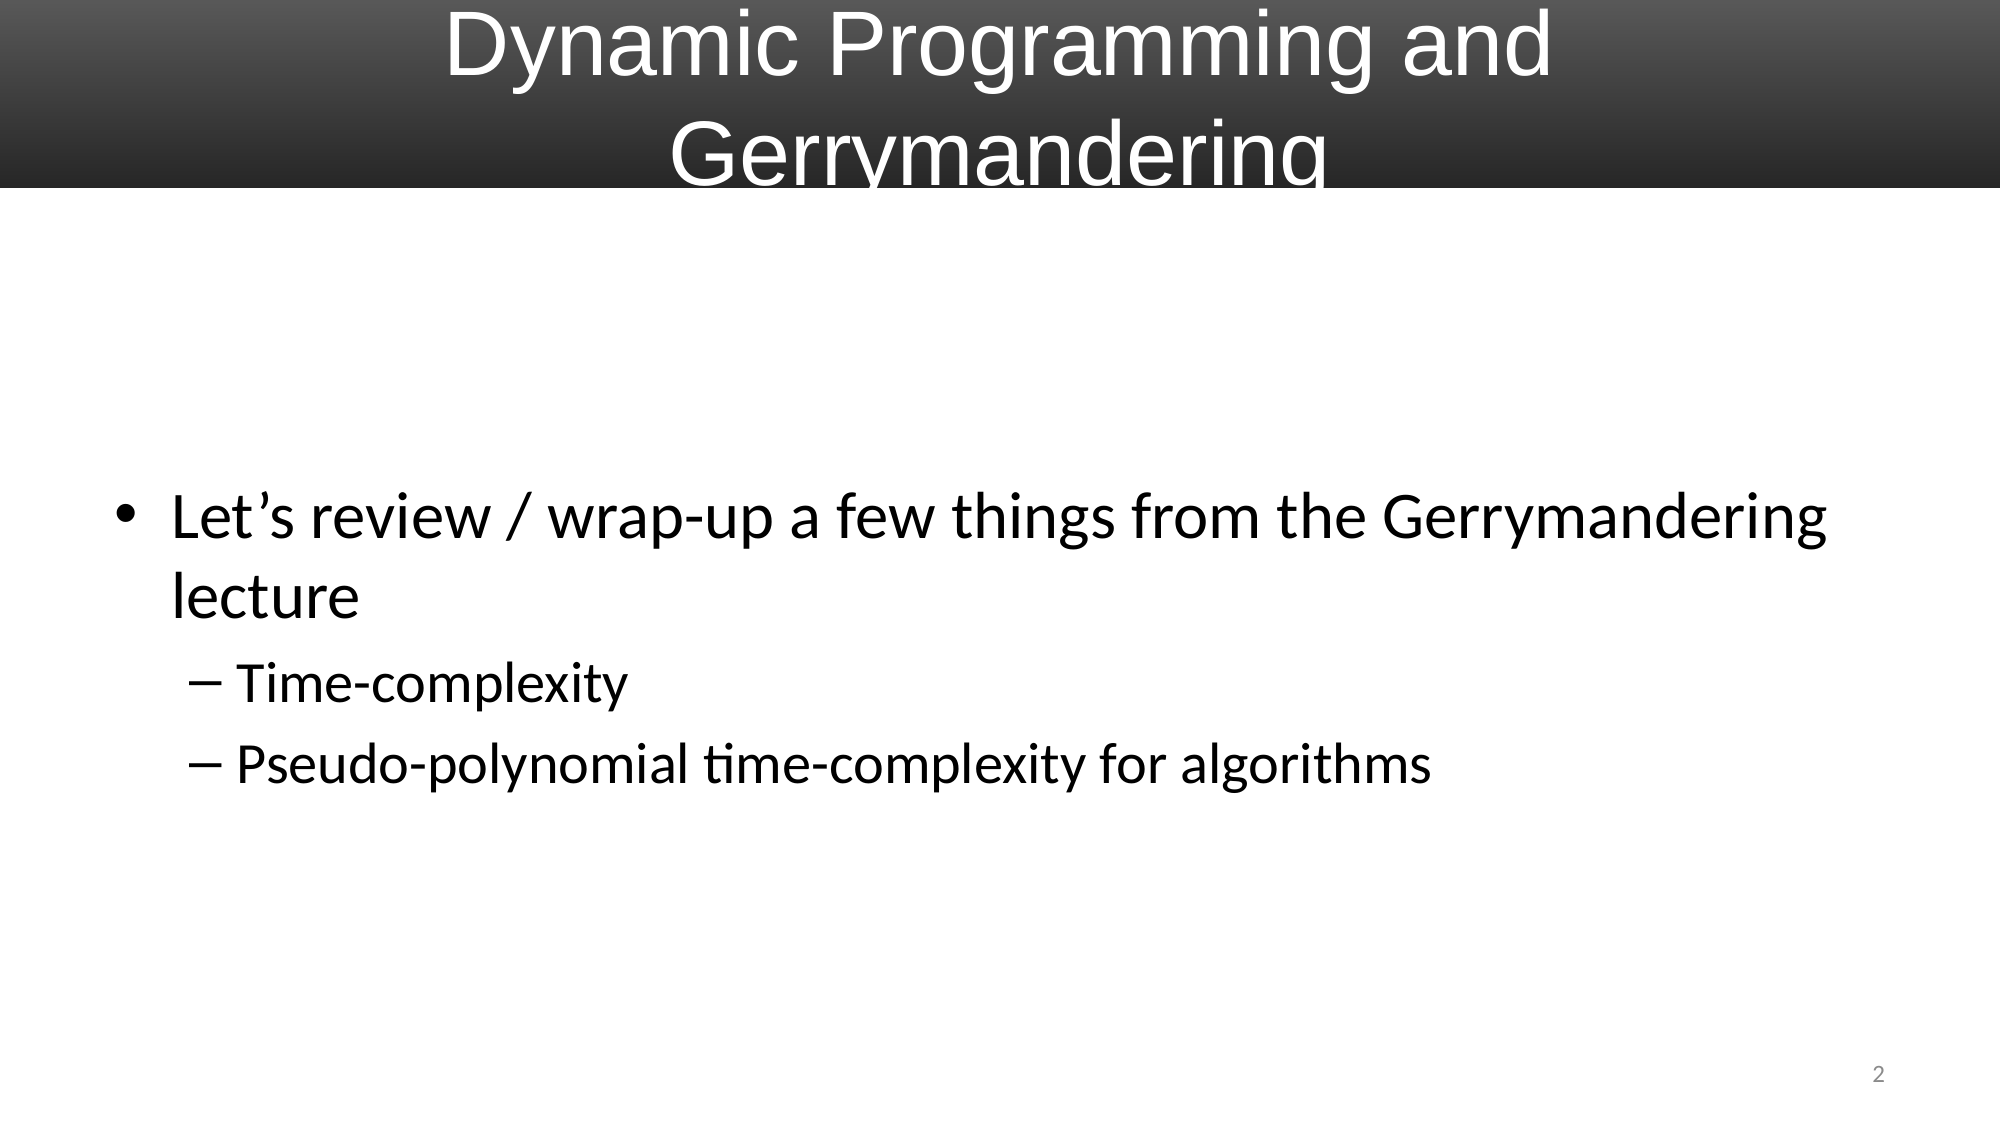

# Dynamic Programming and Gerrymandering
Let’s review / wrap-up a few things from the Gerrymandering lecture
Time-complexity
Pseudo-polynomial time-complexity for algorithms
2